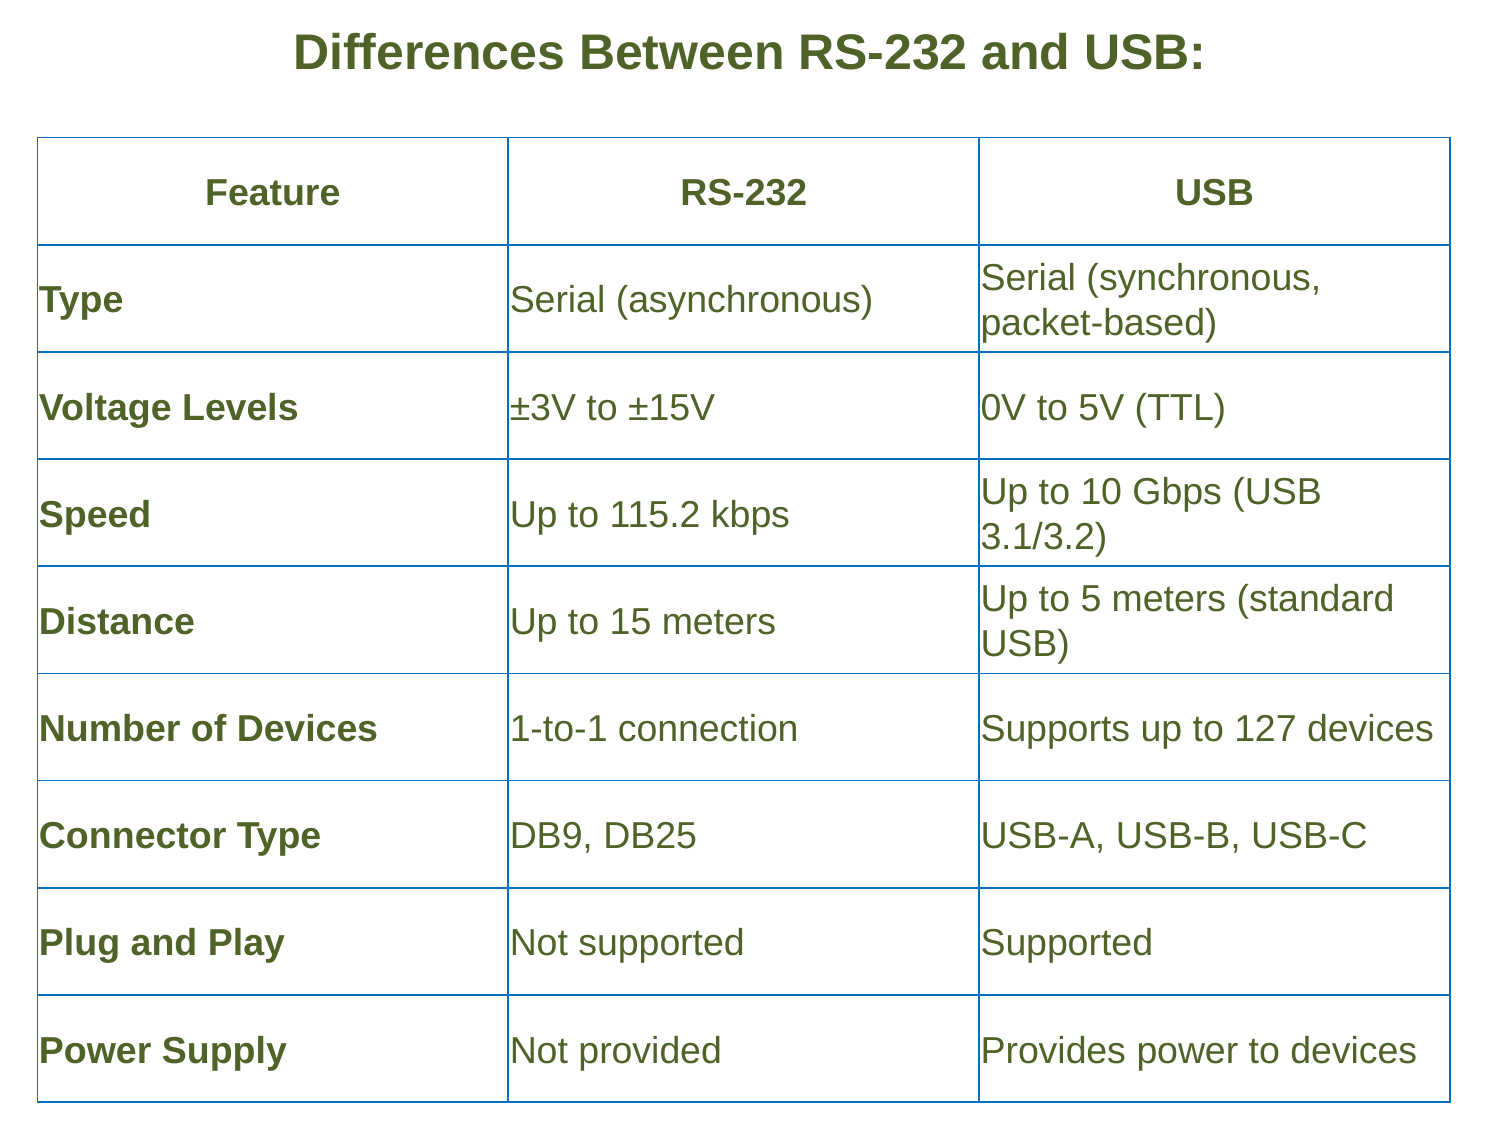

# Differences Between RS-232 and USB:
| Feature | RS-232 | USB |
| --- | --- | --- |
| Type | Serial (asynchronous) | Serial (synchronous, packet-based) |
| Voltage Levels | ±3V to ±15V | 0V to 5V (TTL) |
| Speed | Up to 115.2 kbps | Up to 10 Gbps (USB 3.1/3.2) |
| Distance | Up to 15 meters | Up to 5 meters (standard USB) |
| Number of Devices | 1-to-1 connection | Supports up to 127 devices |
| Connector Type | DB9, DB25 | USB-A, USB-B, USB-C |
| Plug and Play | Not supported | Supported |
| Power Supply | Not provided | Provides power to devices |
560